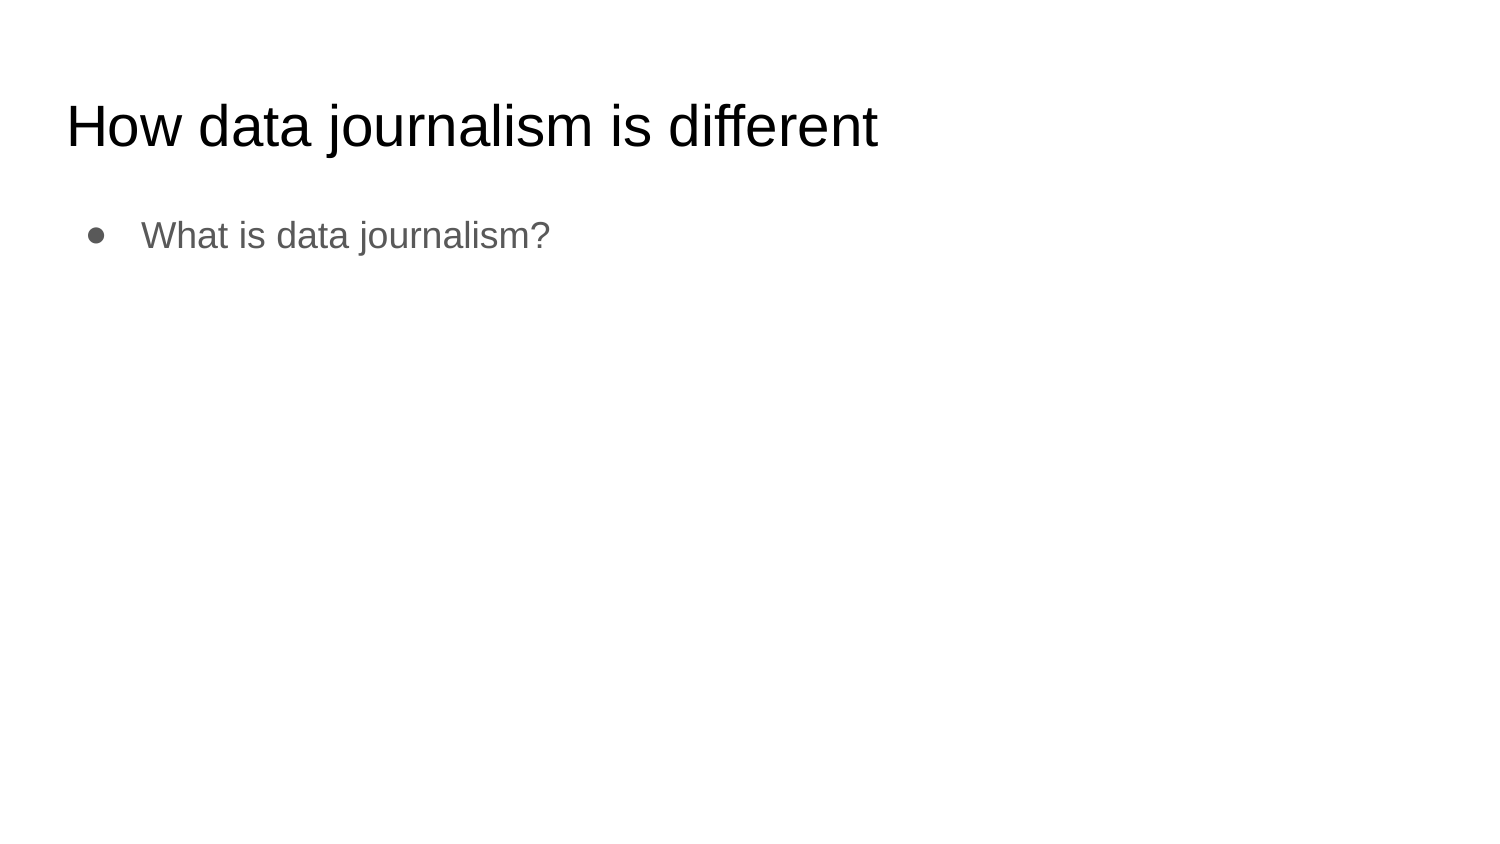

# How data journalism is different
What is data journalism?